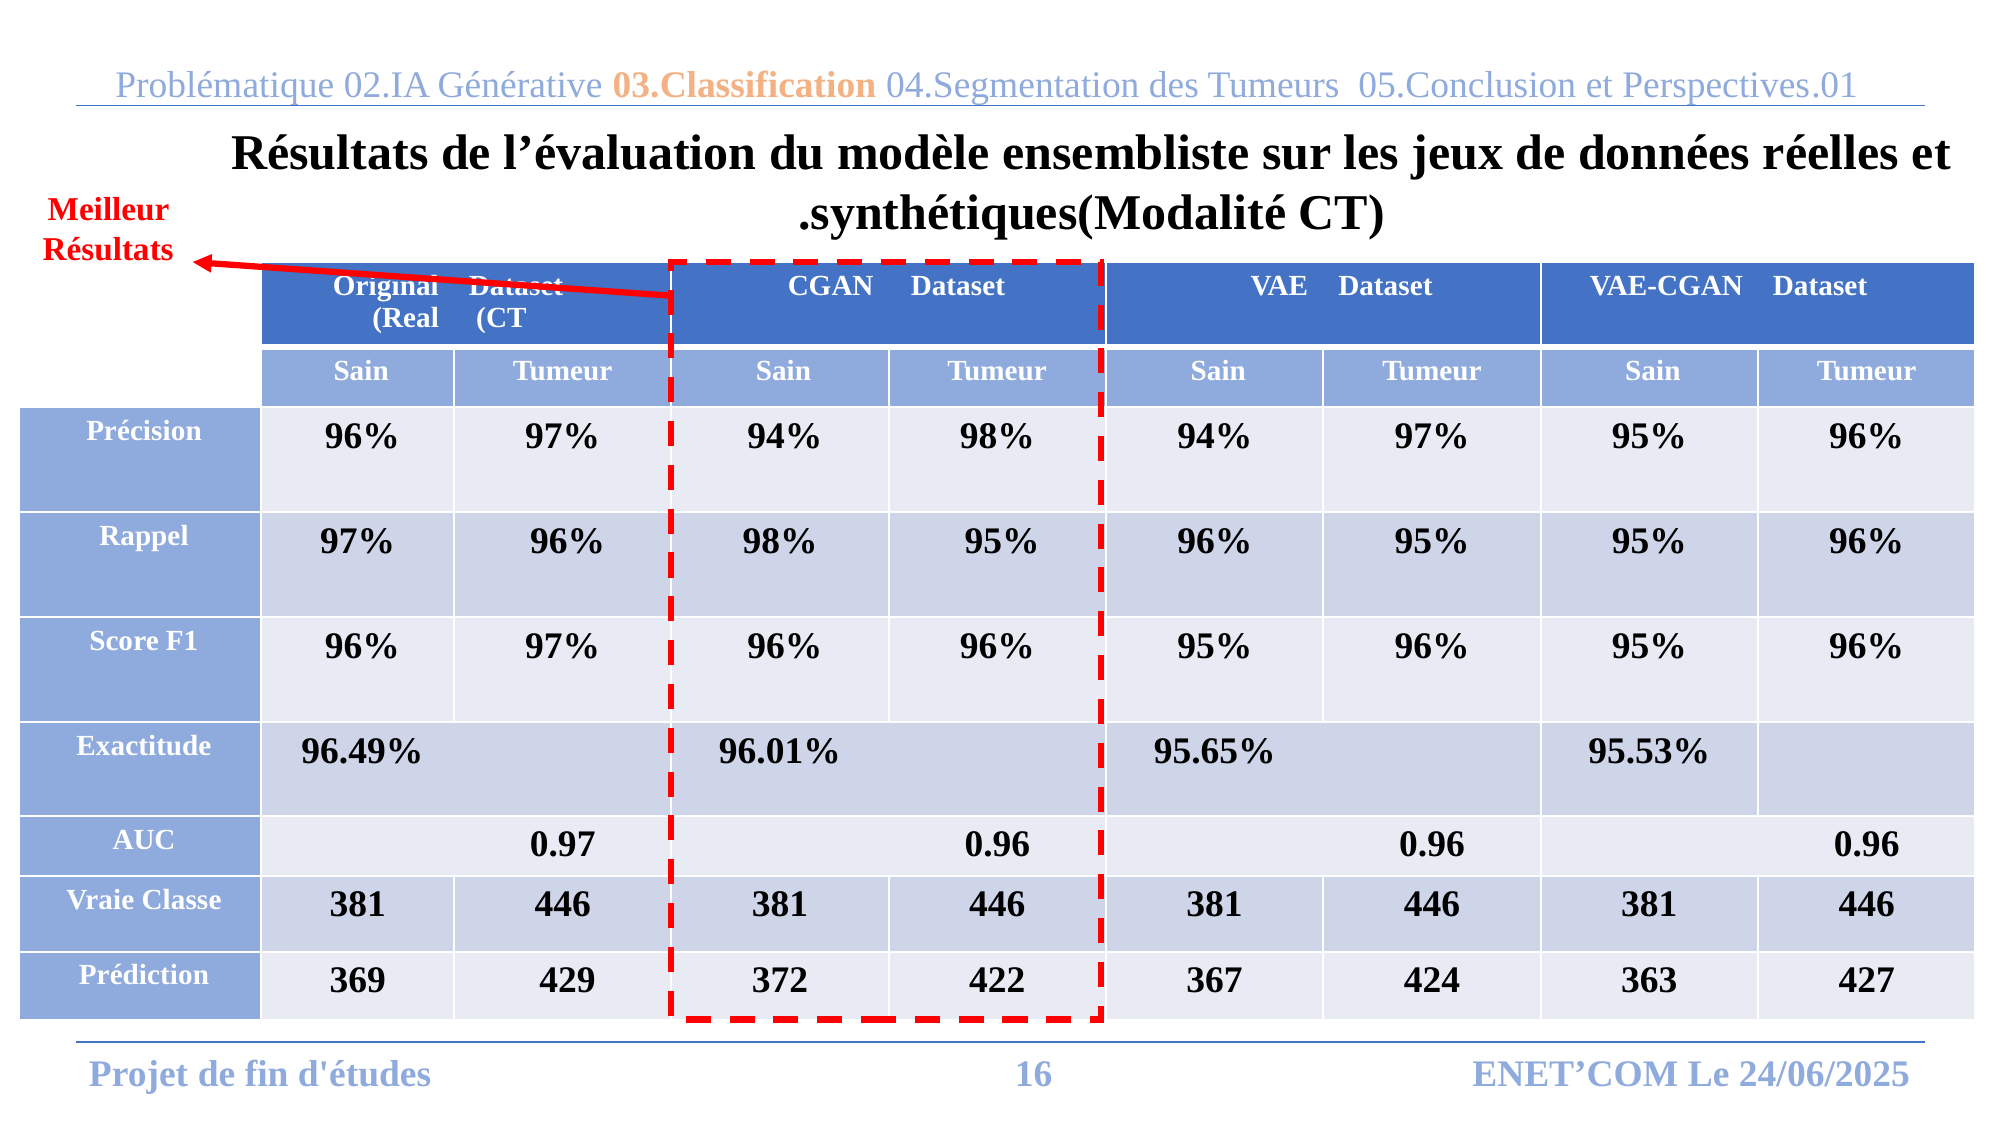

01.Problématique 02.IA Générative 03.Classification 04.Segmentation des Tumeurs  05.Conclusion et Perspectives
Résultats de l’évaluation du modèle ensembliste sur les jeux de données réelles et synthétiques(Modalité CT).
Meilleur Résultats
|  | Original (Real | Dataset CT) | CGAN | Dataset | VAE | Dataset | VAE-CGAN | Dataset |
| --- | --- | --- | --- | --- | --- | --- | --- | --- |
|  | Sain | Tumeur | Sain | Tumeur | Sain | Tumeur | Sain | Tumeur |
| Précision | 96% | 97% | 94% | 98% | 94% | 97% | 95% | 96% |
| Rappel | 97% | 96% | 98% | 95% | 96% | 95% | 95% | 96% |
| Score F1 | 96% | 97% | 96% | 96% | 95% | 96% | 95% | 96% |
| Exactitude | 96.49% |  | 96.01% |  | 95.65% |  | 95.53% |  |
| AUC |  | 0.97 |  | 0.96 |  | 0.96 |  | 0.96 |
| Vraie Classe | 381 | 446 | 381 | 446 | 381 | 446 | 381 | 446 |
| Prédiction | 369 | 429 | 372 | 422 | 367 | 424 | 363 | 427 |

Projet de fin d'études
ENET’COM Le 24/06/2025
16